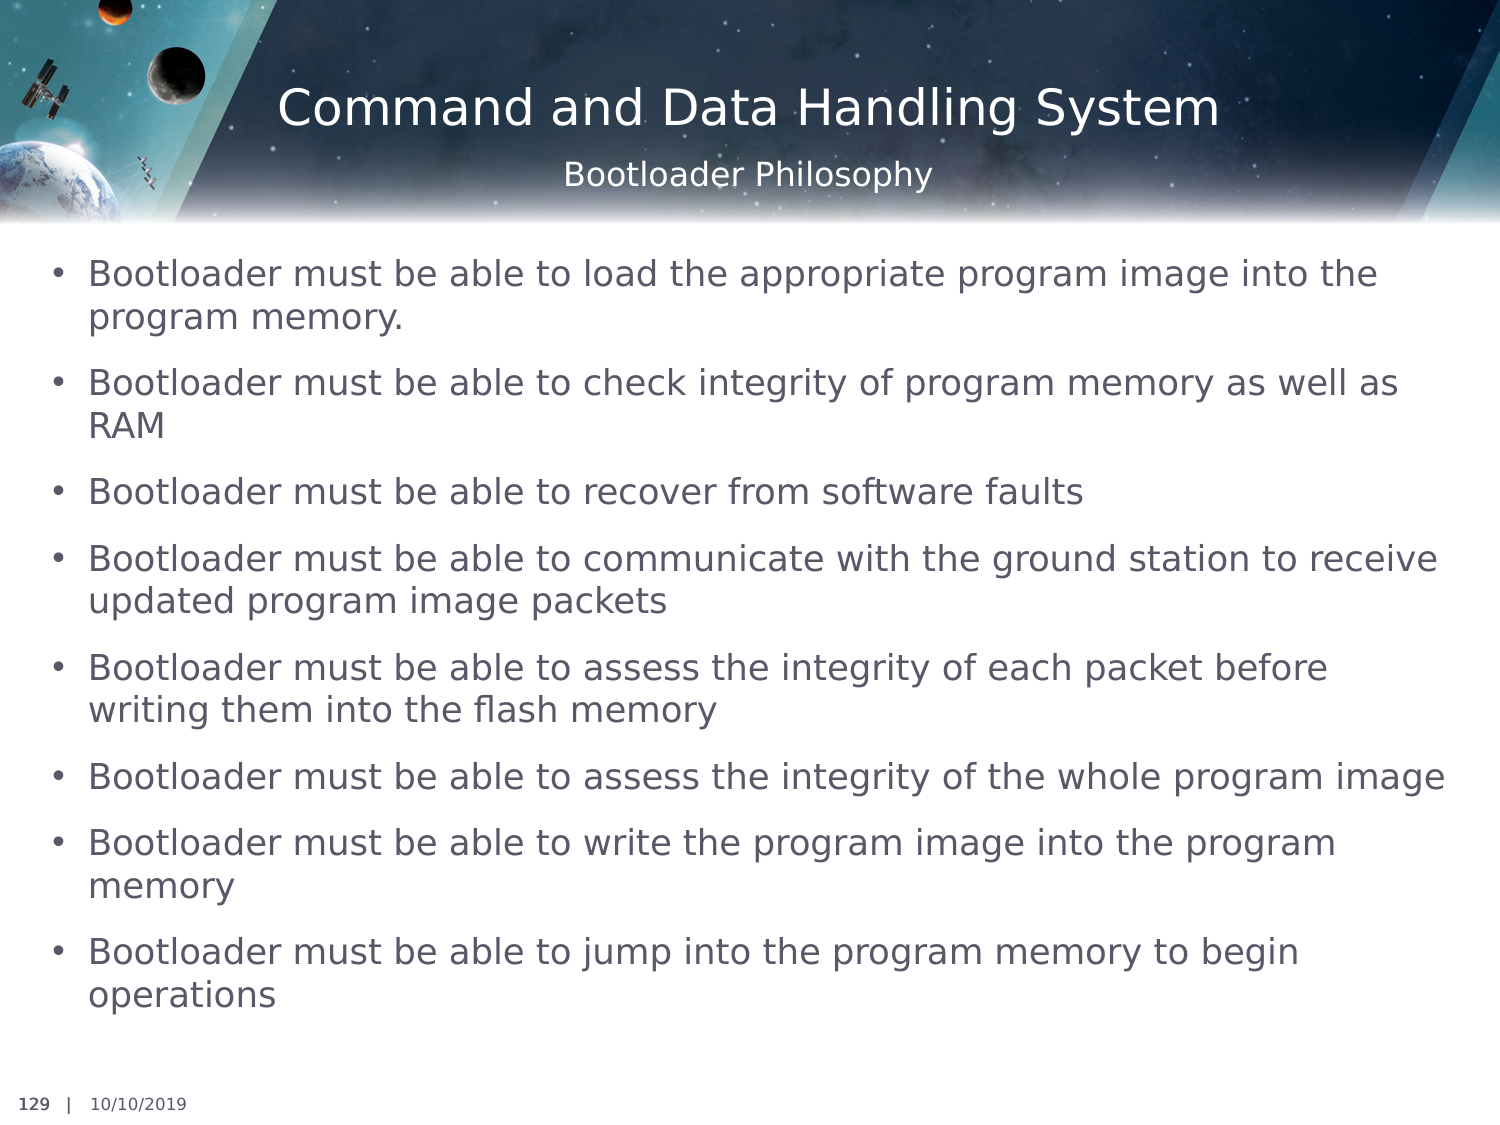

# Command and Data Handling System
Bootloader Philosophy
Bootloader must be able to load the appropriate program image into the program memory.
Bootloader must be able to check integrity of program memory as well as RAM
Bootloader must be able to recover from software faults
Bootloader must be able to communicate with the ground station to receive updated program image packets
Bootloader must be able to assess the integrity of each packet before writing them into the flash memory
Bootloader must be able to assess the integrity of the whole program image
Bootloader must be able to write the program image into the program memory
Bootloader must be able to jump into the program memory to begin operations
129   |